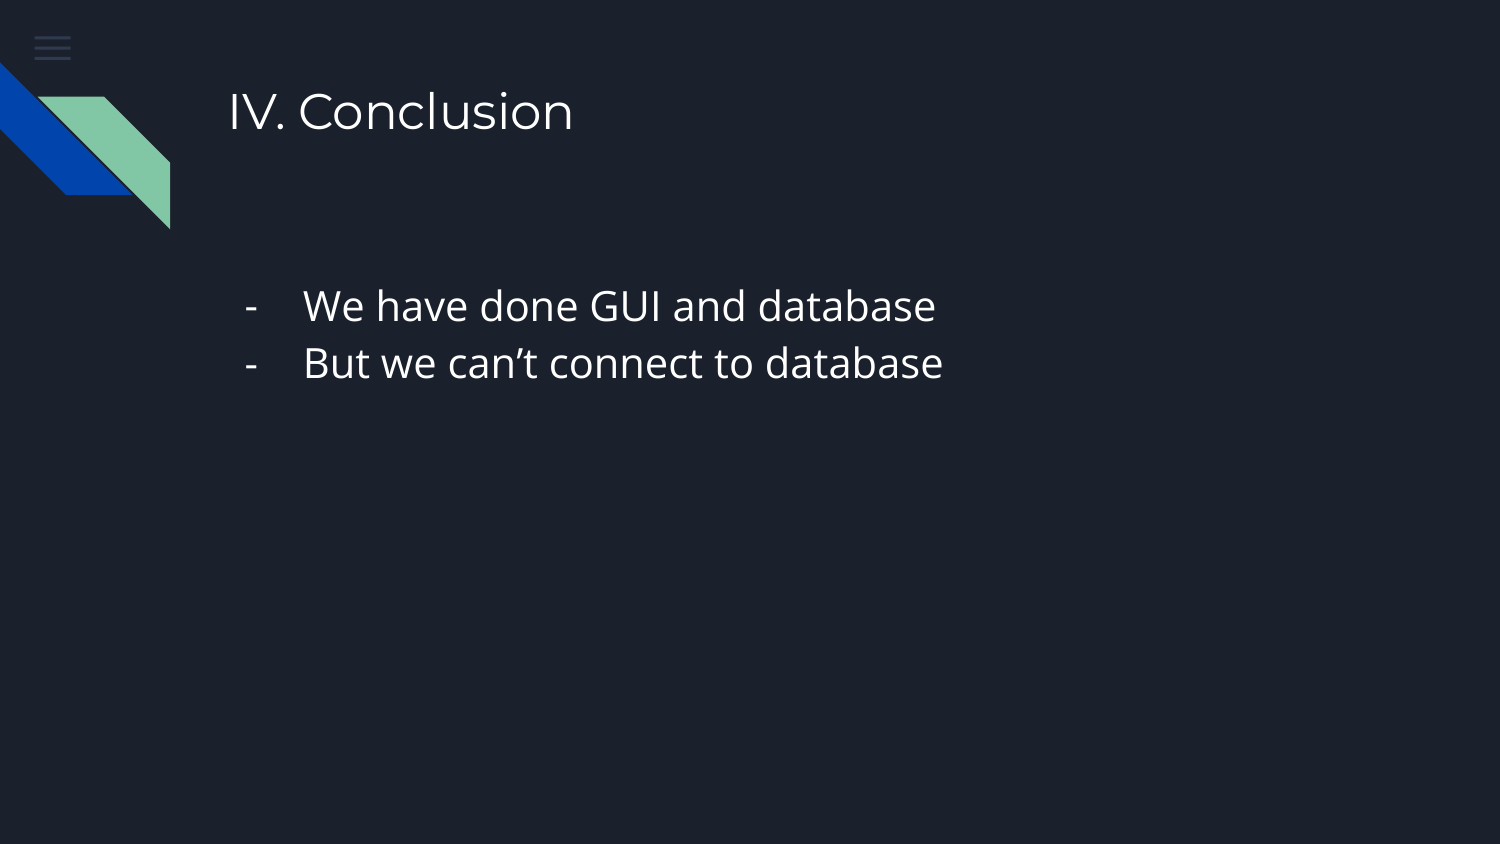

# IV. Conclusion
We have done GUI and database
But we can’t connect to database